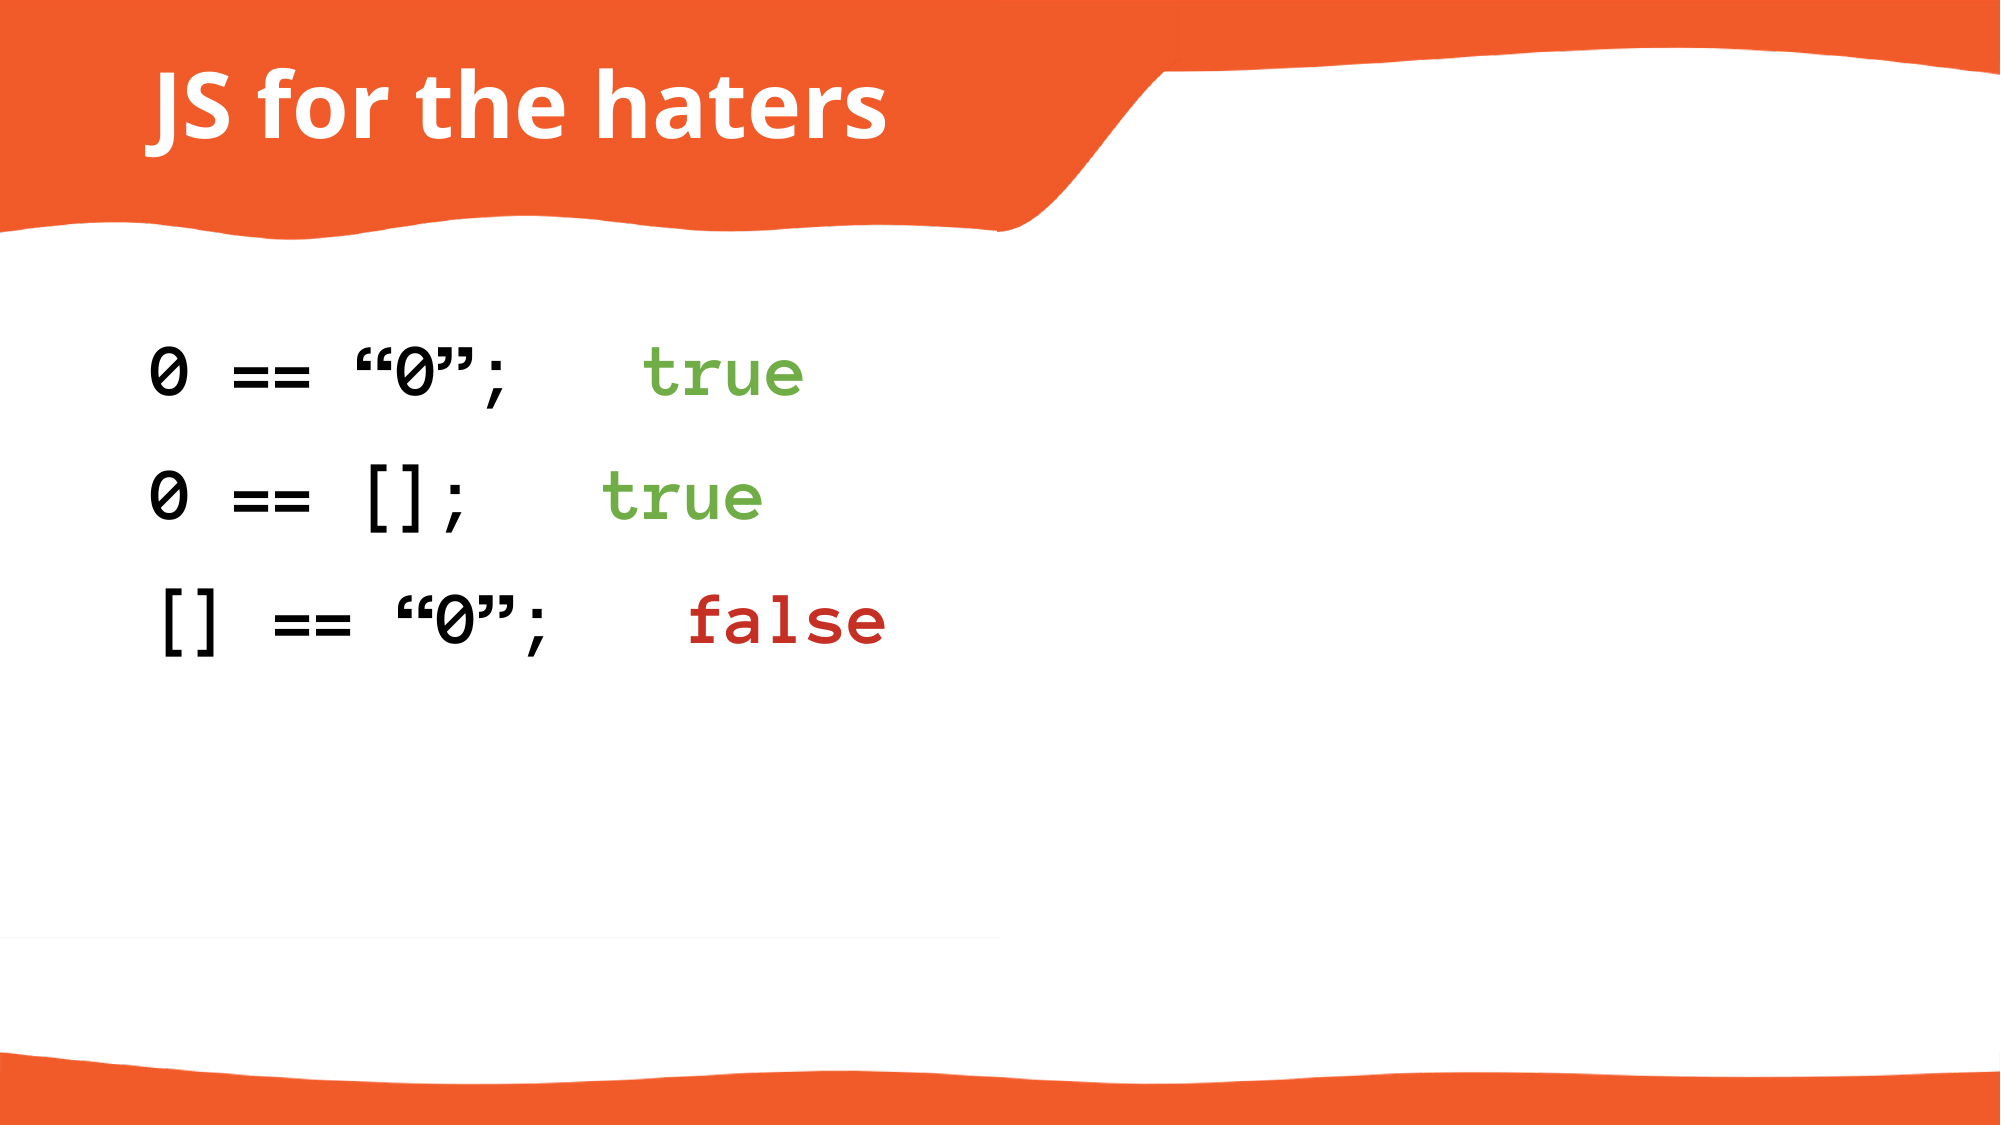

# JS for the haters
0 == “0”;   true
0 == [];   true
[] == “0”;   false